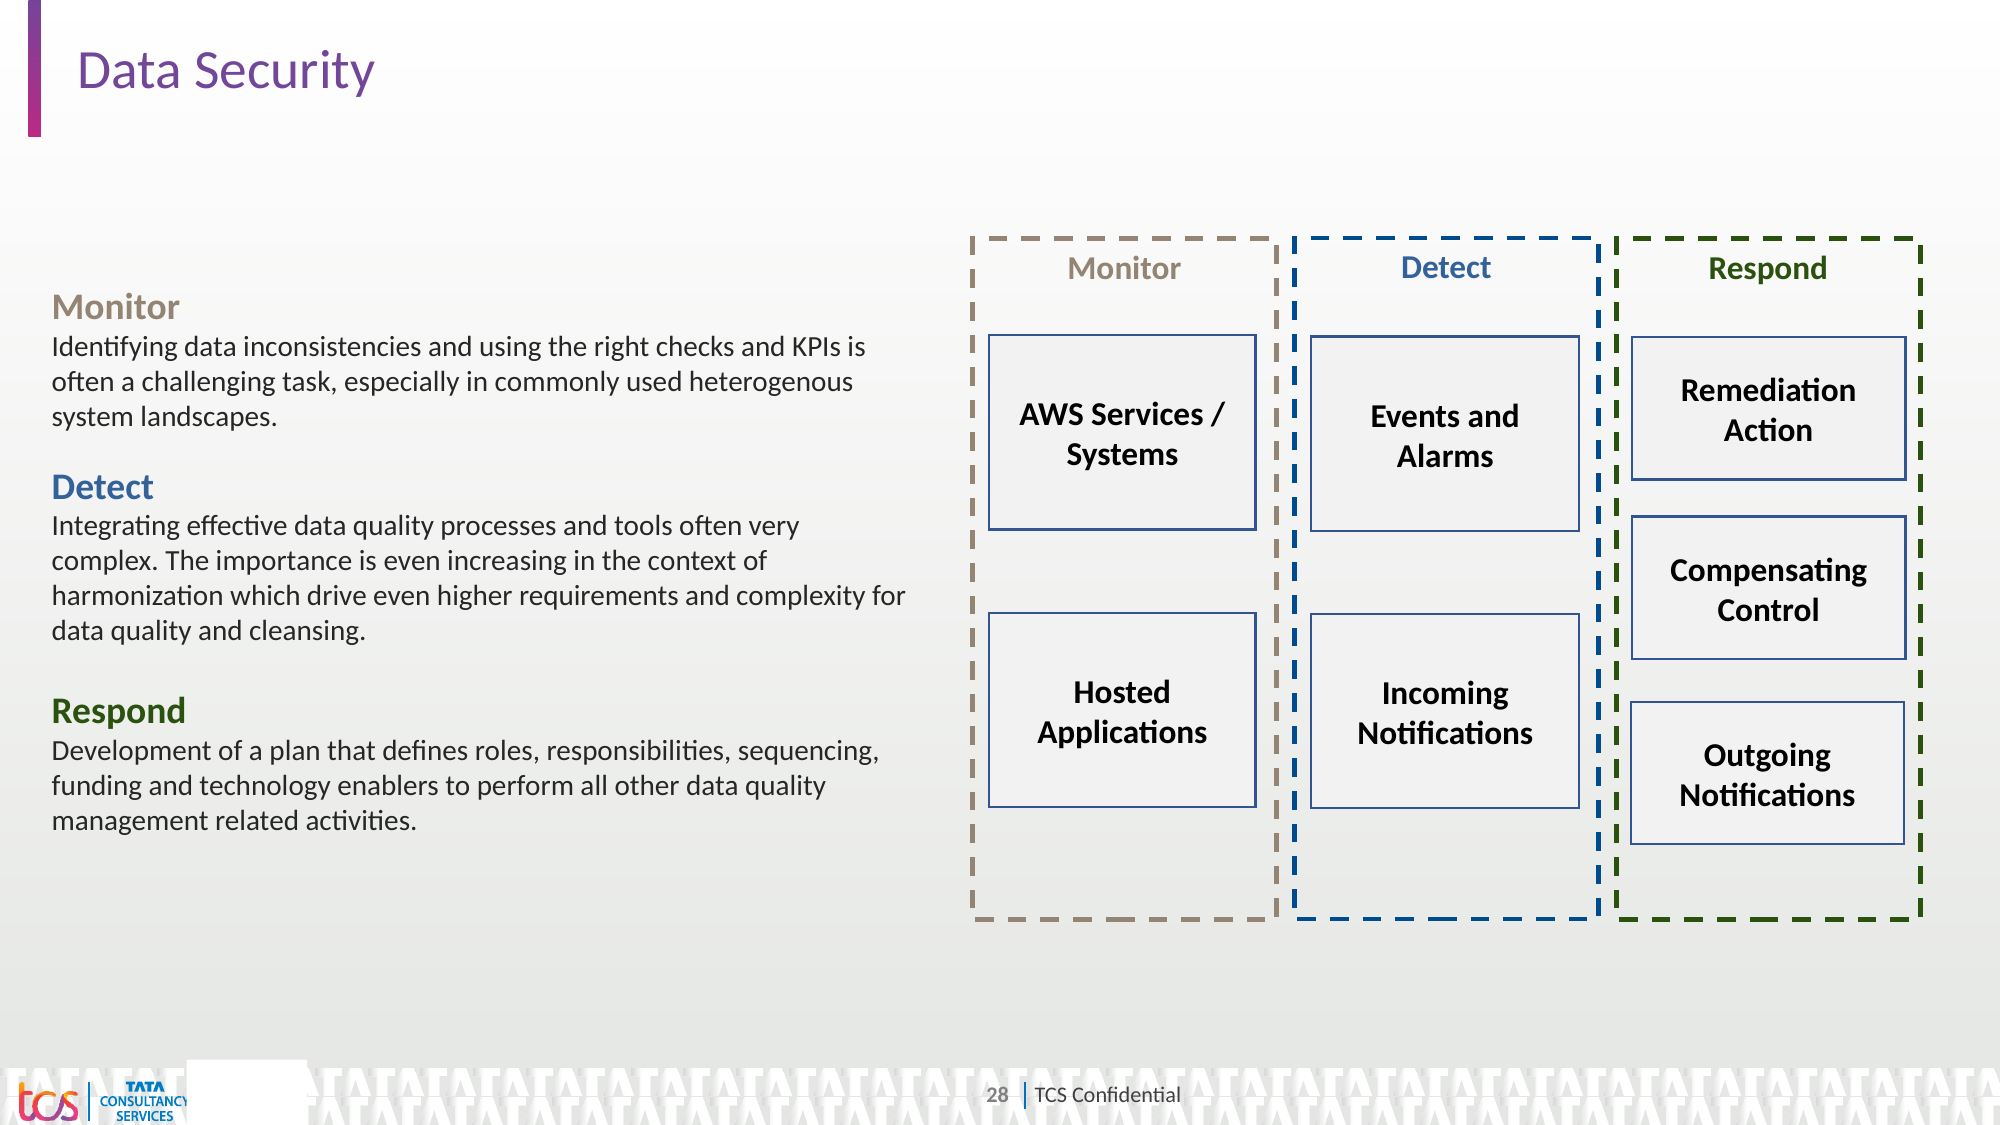

# Data Security
Detect

Monitor

Respond

Monitor
Identifying data inconsistencies and using the right checks and KPIs is often a challenging task, especially in commonly used heterogenous system landscapes.

Detect
Integrating effective data quality processes and tools often very complex. The importance is even increasing in the context of harmonization which drive even higher requirements and complexity for data quality and cleansing.

Respond
Development of a plan that defines roles, responsibilities, sequencing, funding and technology enablers to perform all other data quality management related activities.

AWS Services / Systems
Events and Alarms
Remediation Action
Compensating Control
Hosted Applications
Incoming Notifications
Outgoing Notifications